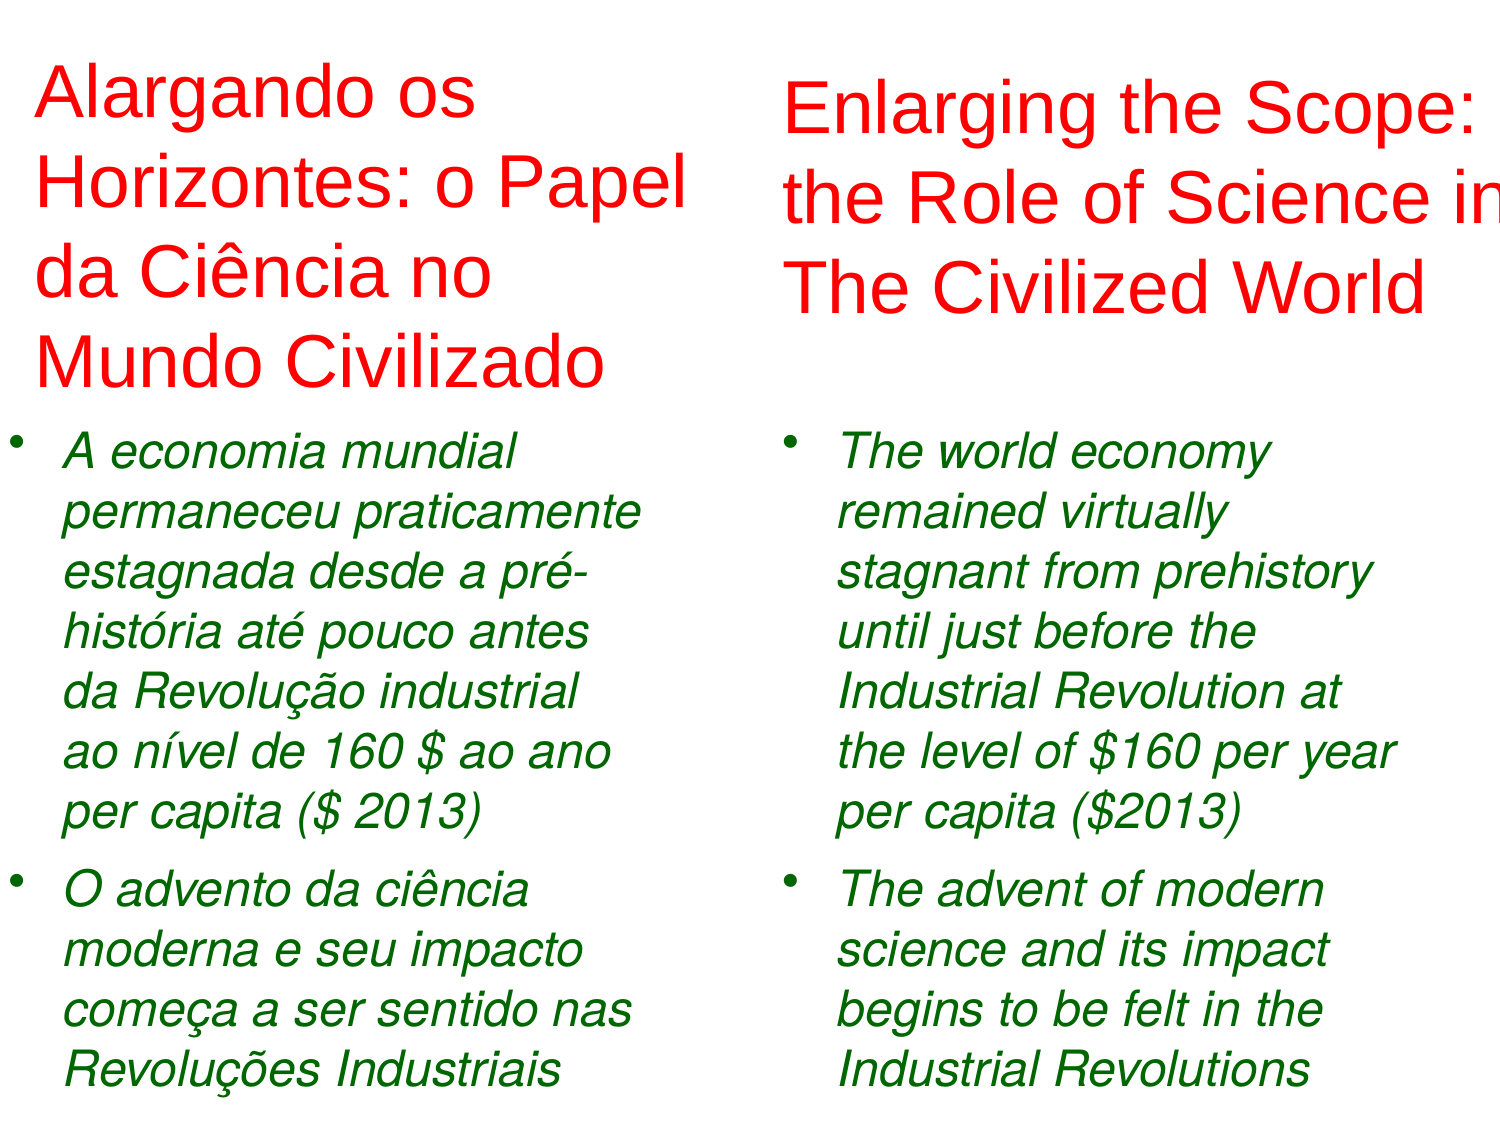

Alargando os Horizontes: o Papel da Ciência no Mundo Civilizado
Enlarging the Scope:
the Role of Science in
The Civilized World
The world economy remained virtually stagnant from prehistory until just before the Industrial Revolution at the level of $160 per year per capita ($2013)
The advent of modern science and its impact begins to be felt in the Industrial Revolutions
A economia mundial permaneceu praticamente estagnada desde a pré-história até pouco antes da Revolução industrial ao nível de 160 $ ao ano per capita ($ 2013)
O advento da ciência moderna e seu impacto começa a ser sentido nas Revoluções Industriais